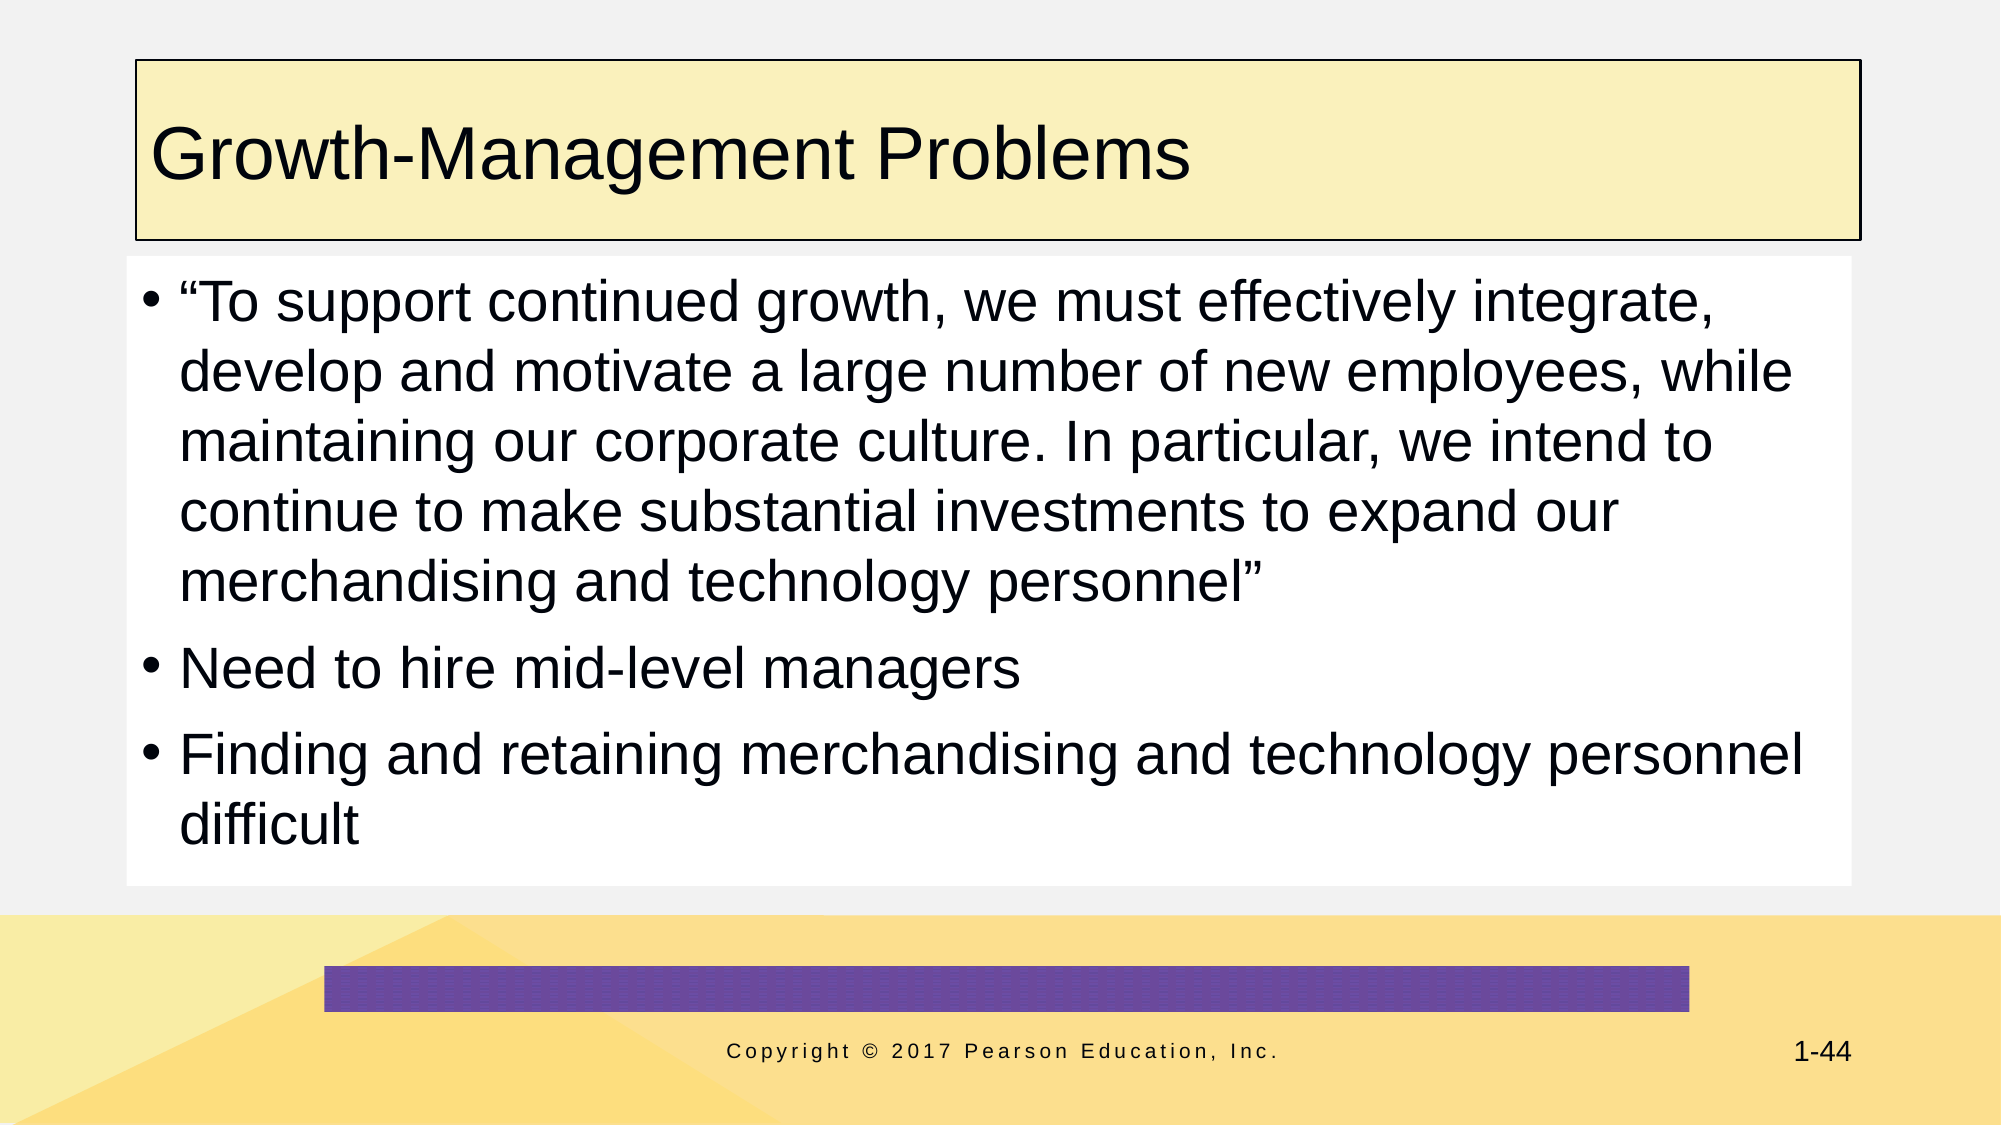

# Growth-Management Problems
“To support continued growth, we must effectively integrate, develop and motivate a large number of new employees, while maintaining our corporate culture. In particular, we intend to continue to make substantial investments to expand our merchandising and technology personnel”
Need to hire mid-level managers
Finding and retaining merchandising and technology personnel difficult

Copyright © 2017 Pearson Education, Inc.